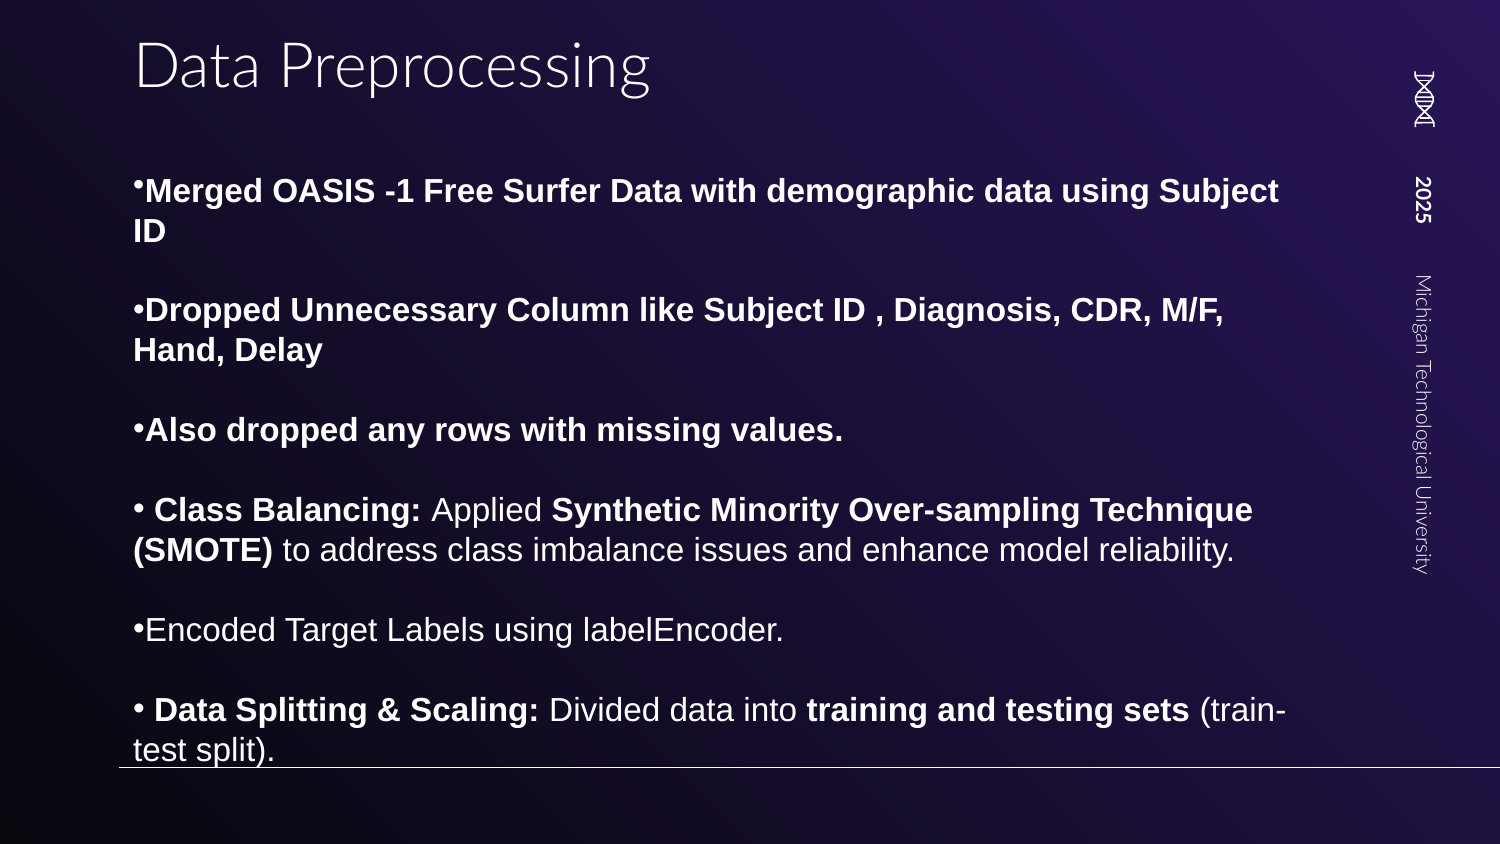

# Data Preprocessing

Merged OASIS -1 Free Surfer Data with demographic data using Subject ID

Dropped Unnecessary Column like Subject ID , Diagnosis, CDR, M/F, Hand, Delay

Also dropped any rows with missing values.

 Class Balancing: Applied Synthetic Minority Over-sampling Technique (SMOTE) to address class imbalance issues and enhance model reliability.

Encoded Target Labels using labelEncoder.

 Data Splitting & Scaling: Divided data into training and testing sets (train-test split).
2025
Michigan Technological University